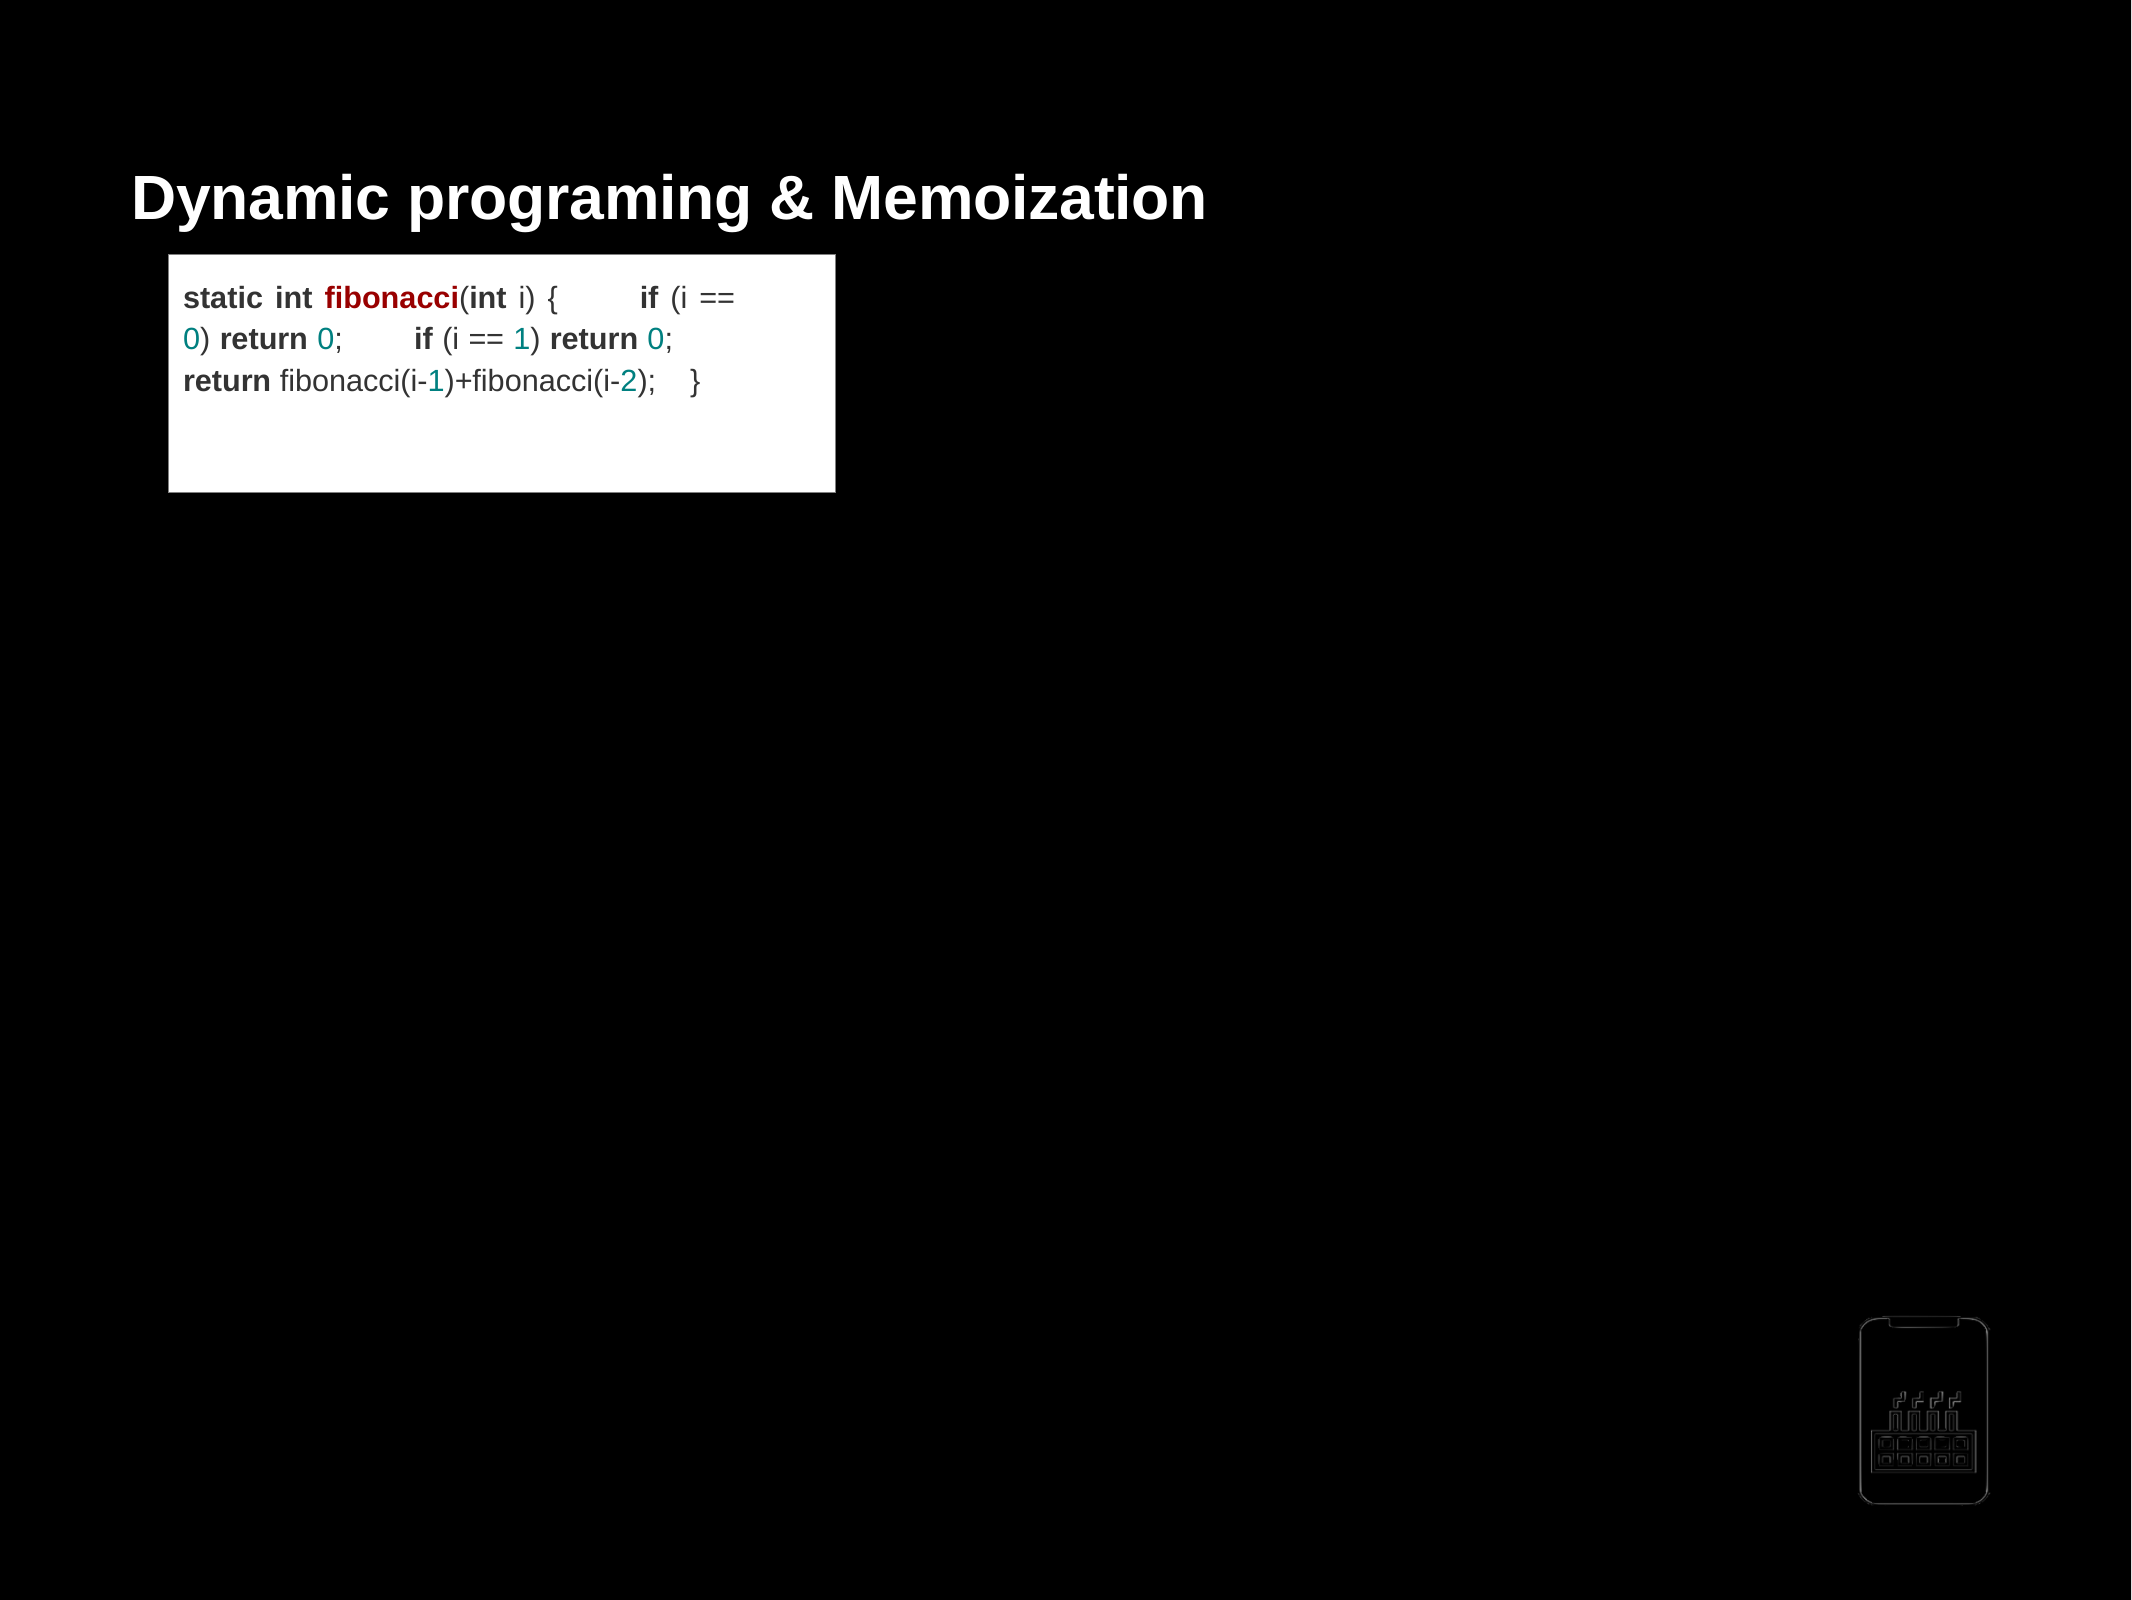

Dynamic programing & Memoization

static int ﬁbonacci(int i) {         if (i == 0) return 0;         if (i == 1) return 0;         return ﬁbonacci(i-1)+ﬁbonacci(i-2);     }
ﬁb(5)

ﬁb(4)
ﬁb(3)

ﬁb(2)
ﬁb(3)
ﬁb(2)
ﬁb(1)

ﬁb(2)
ﬁb(1)
ﬁb(1)
ﬁb(0)
ﬁb(1)
ﬁb(0)

ﬁb(1)
ﬁb(0)

AppMillers
www.appmillers.com